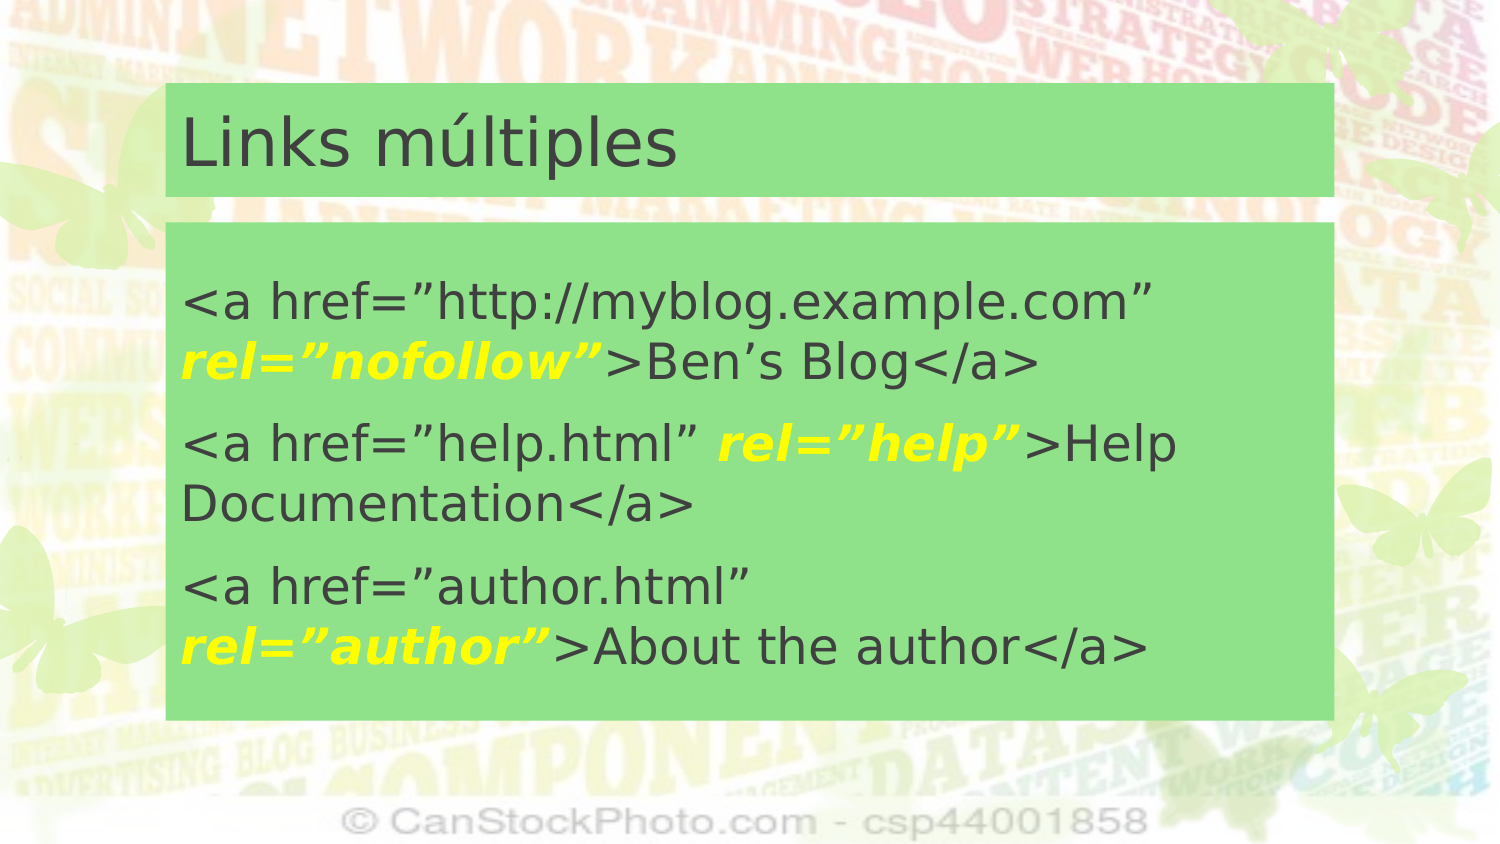

# Links múltiples
<a href=”http://myblog.example.com” rel=”nofollow”>Ben’s Blog</a>
<a href=”help.html” rel=”help”>Help Documentation</a>
<a href=”author.html” rel=”author”>About the author</a>